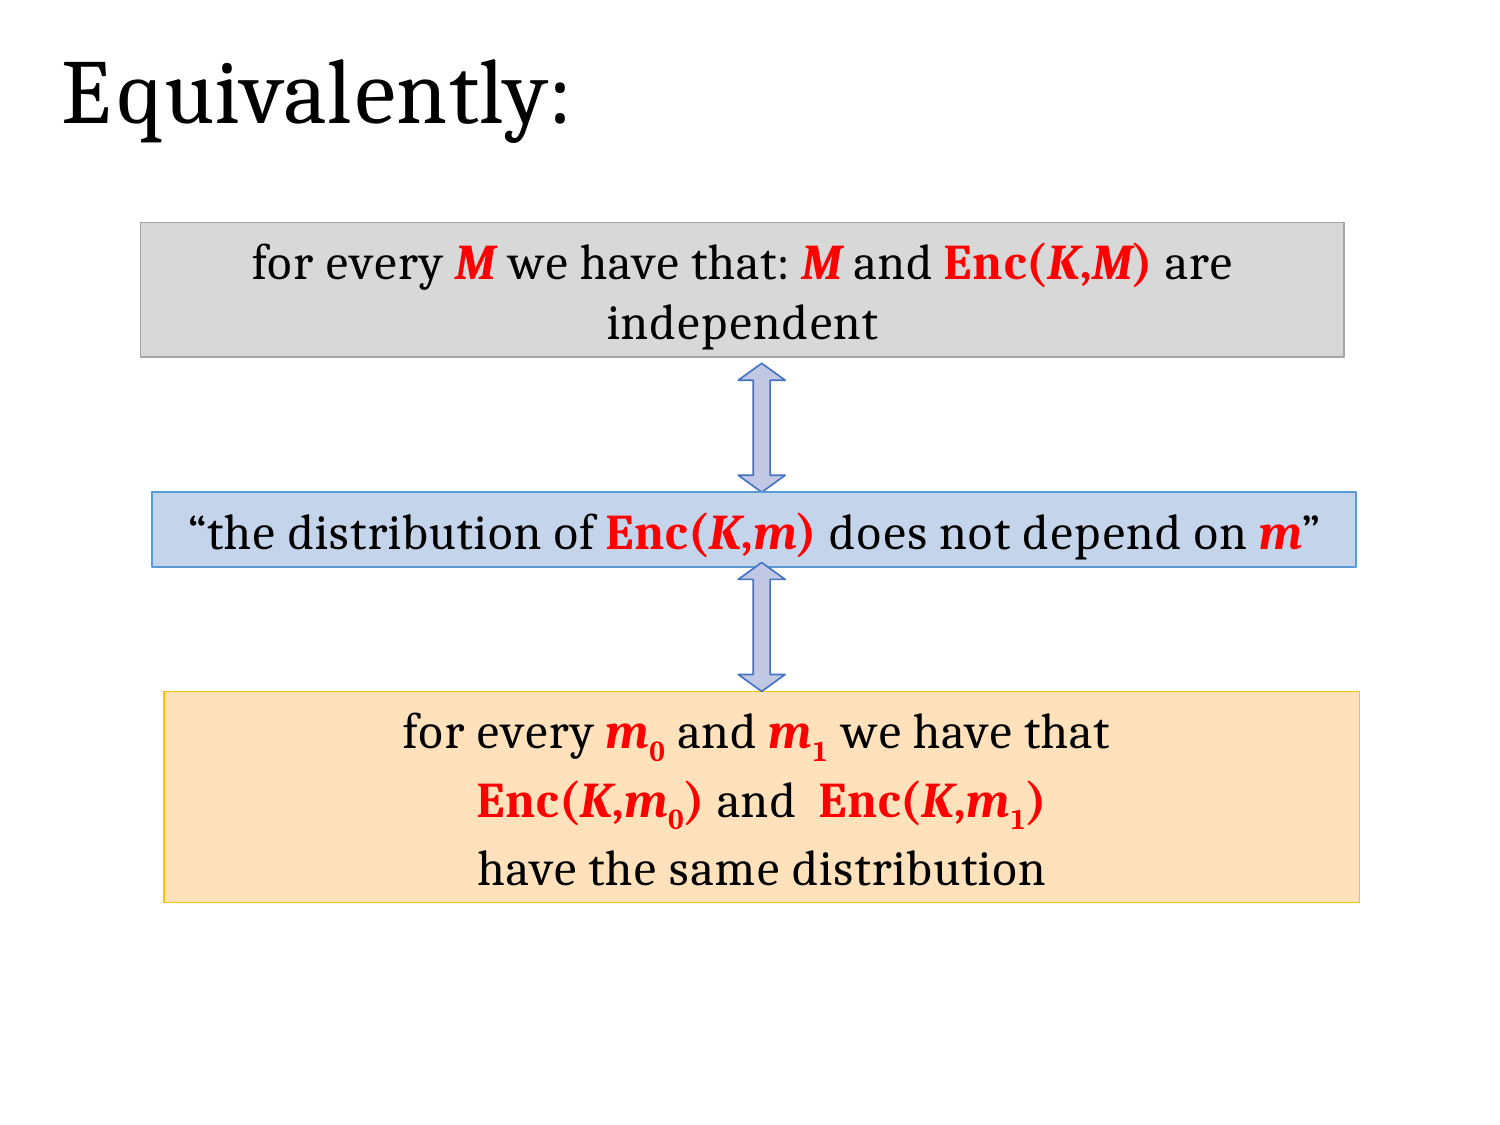

# Equivalently:
for every M we have that: M and Enc(K,M) are independent

“the distribution of Enc(K,m) does not depend on m”

for every m0 and m1 we have that
 Enc(K,m0) and  Enc(K,m1)
have the same distribution